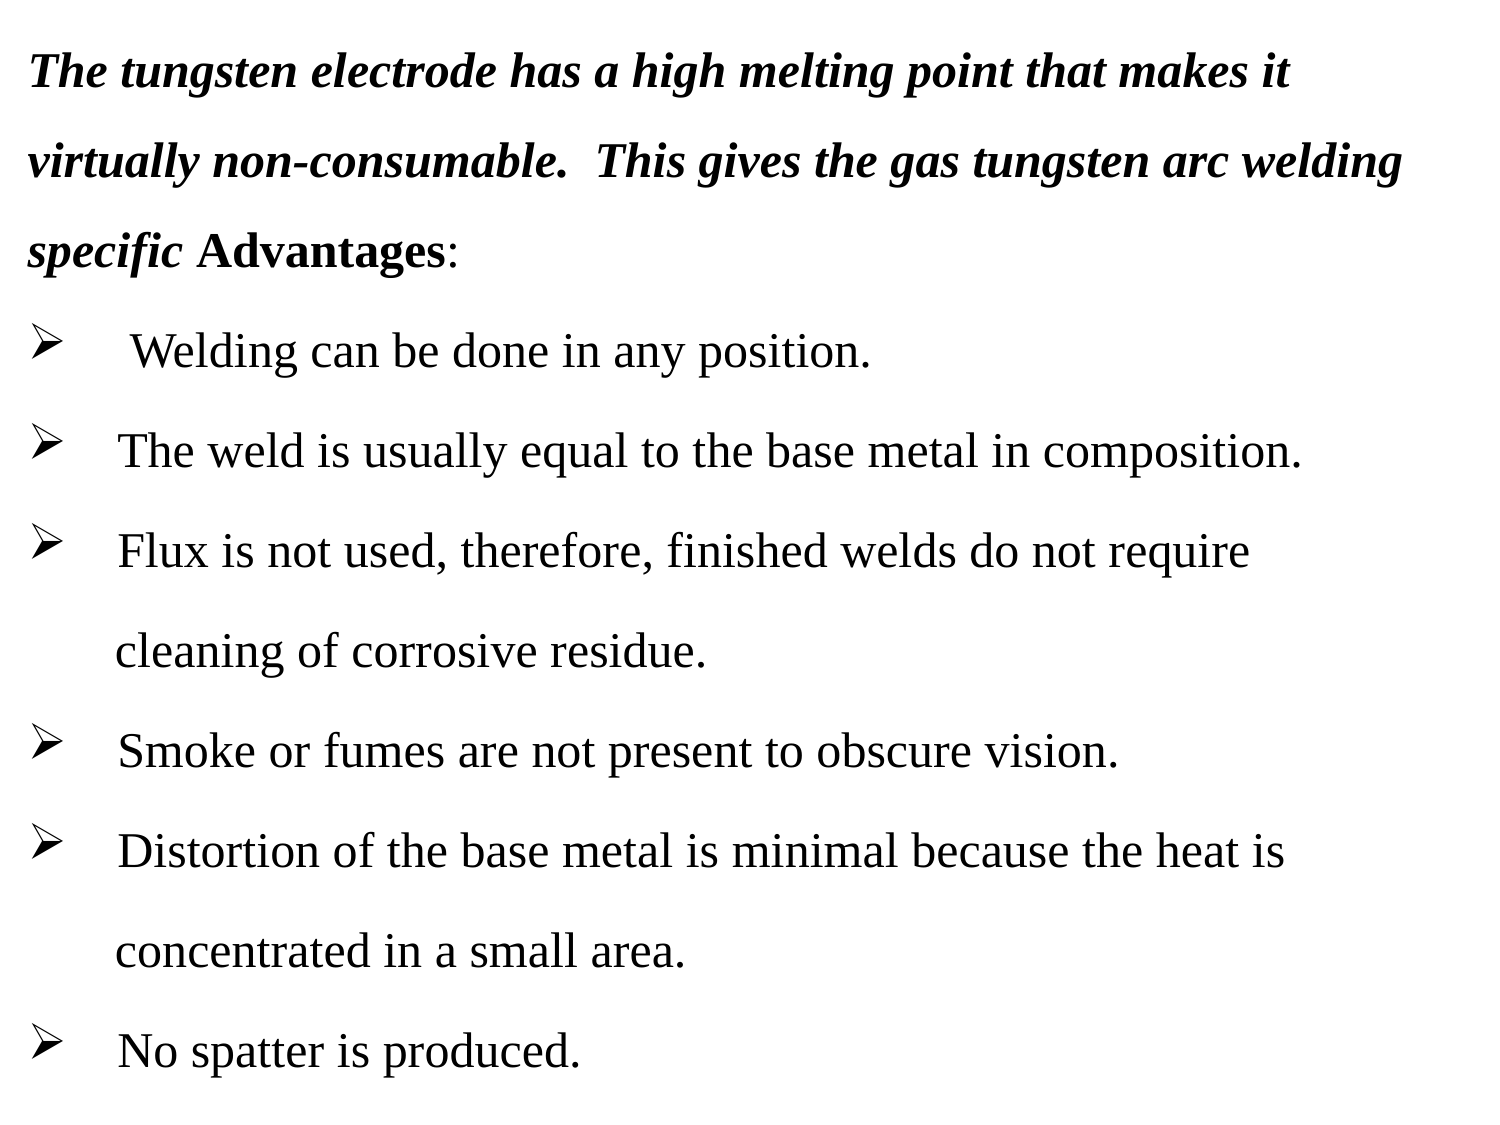

The tungsten electrode has a high melting point that makes it virtually non-consumable.  This gives the gas tungsten arc welding specific Advantages:
     Welding can be done in any position.
    The weld is usually equal to the base metal in composition.
    Flux is not used, therefore, finished welds do not require
       cleaning of corrosive residue.
    Smoke or fumes are not present to obscure vision.
    Distortion of the base metal is minimal because the heat is
       concentrated in a small area.
    No spatter is produced.